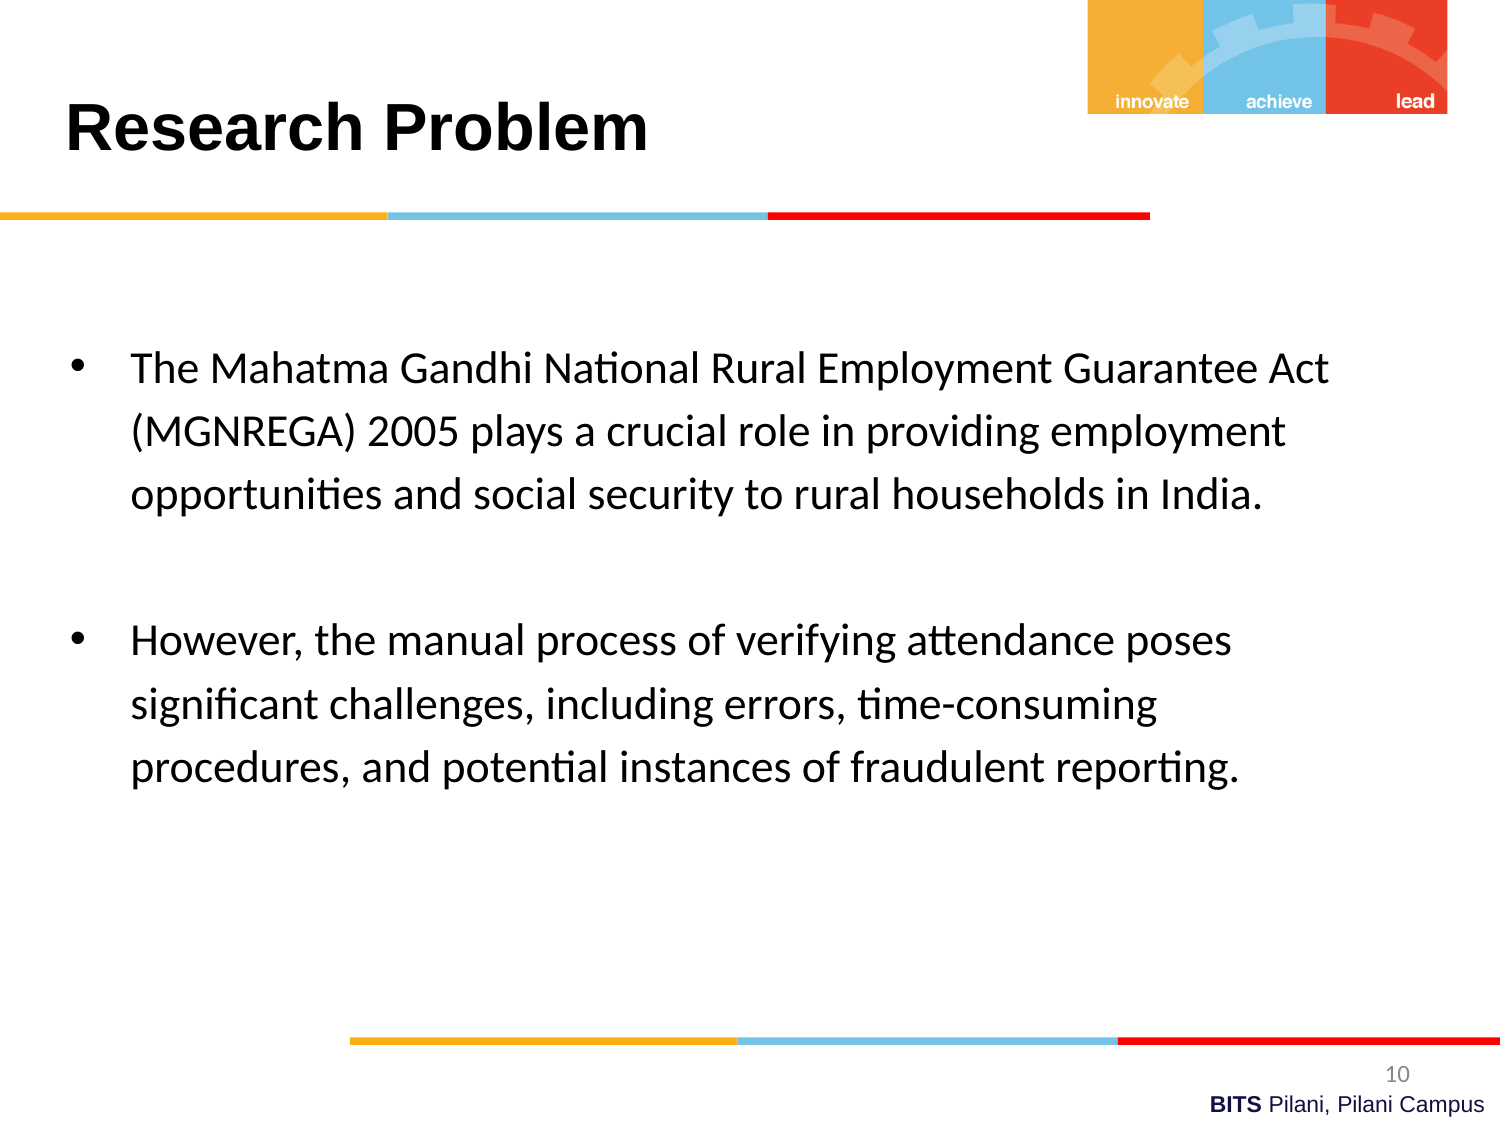

Research Problem
The Mahatma Gandhi National Rural Employment Guarantee Act (MGNREGA) 2005 plays a crucial role in providing employment opportunities and social security to rural households in India.

However, the manual process of verifying attendance poses significant challenges, including errors, time-consuming procedures, and potential instances of fraudulent reporting.

10